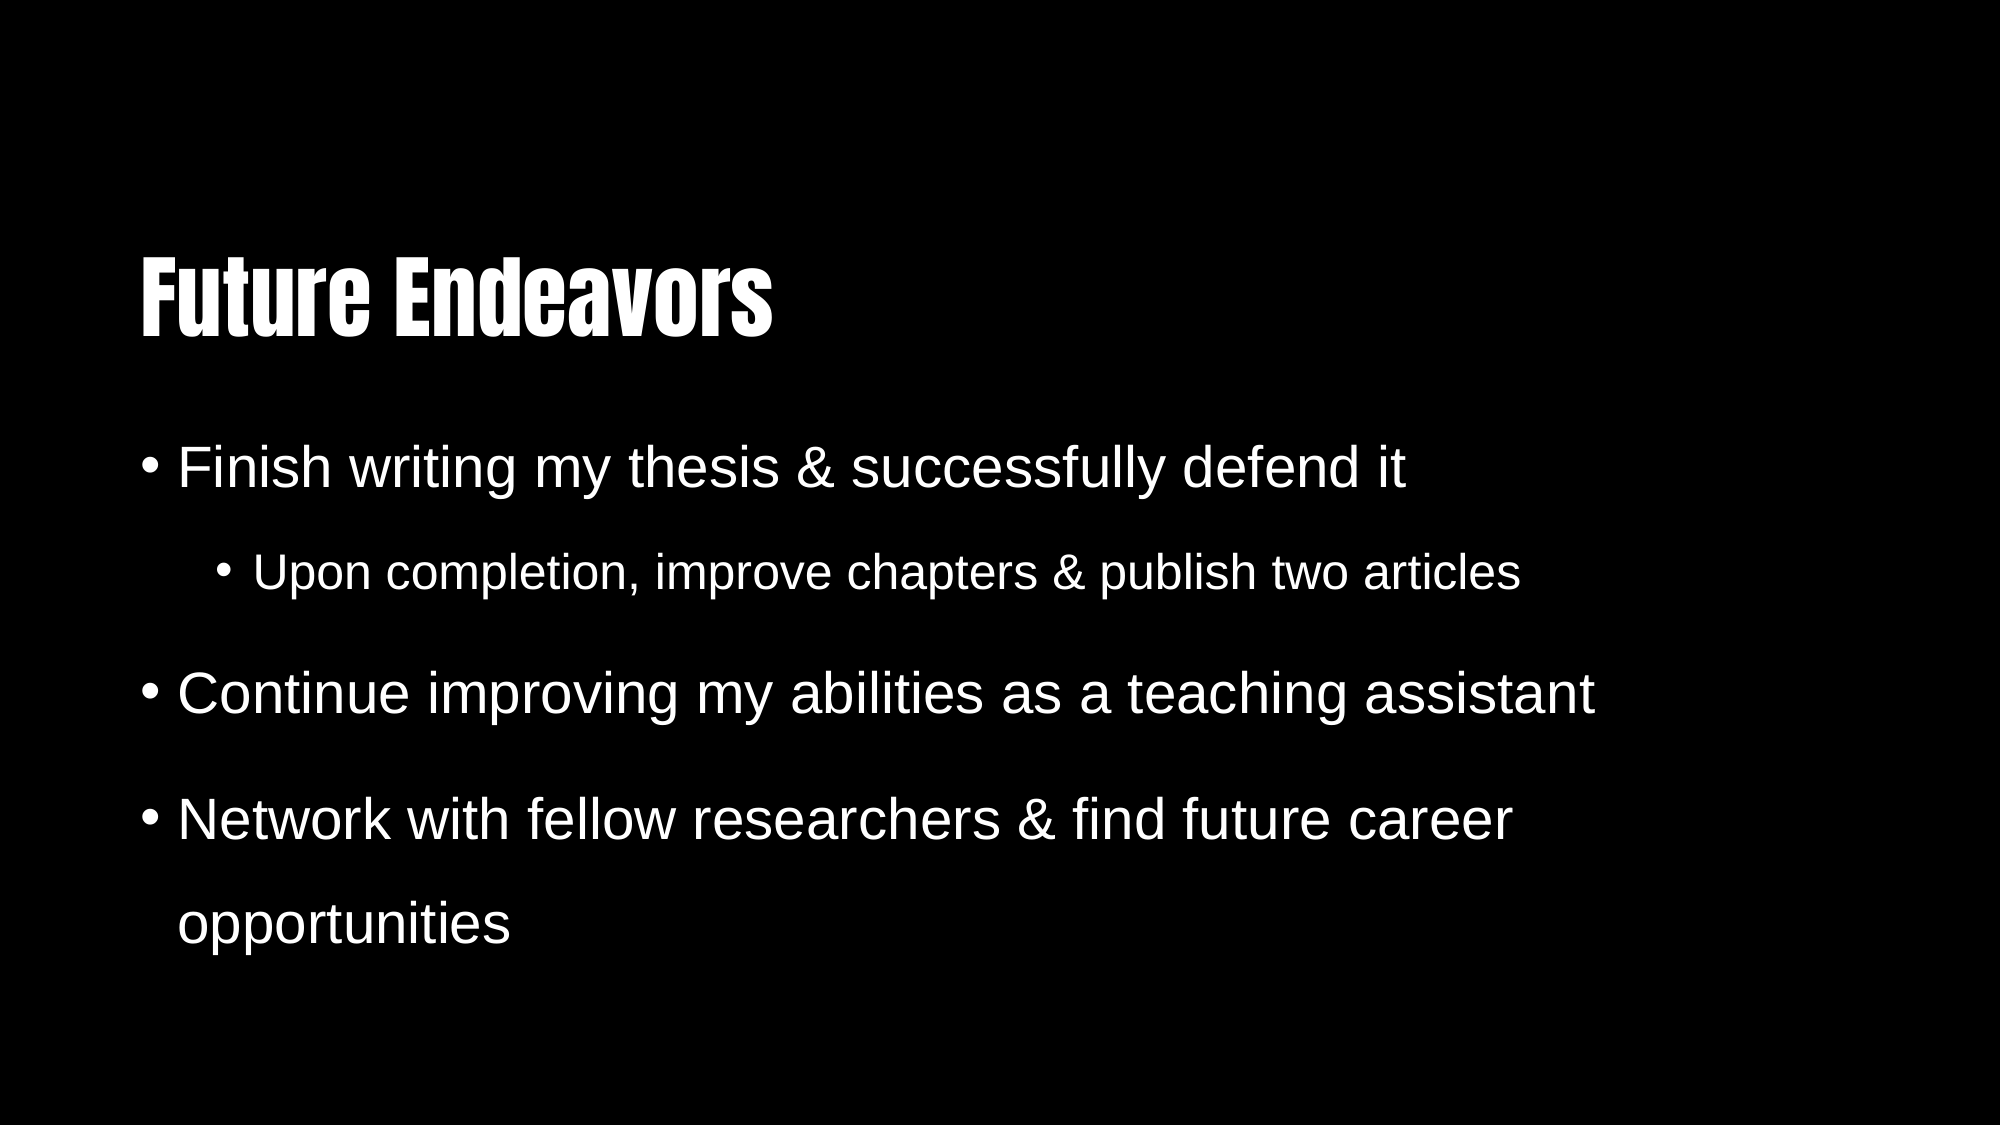

# Future Endeavors
Finish writing my thesis & successfully defend it
Upon completion, improve chapters & publish two articles
Continue improving my abilities as a teaching assistant
Network with fellow researchers & find future career opportunities